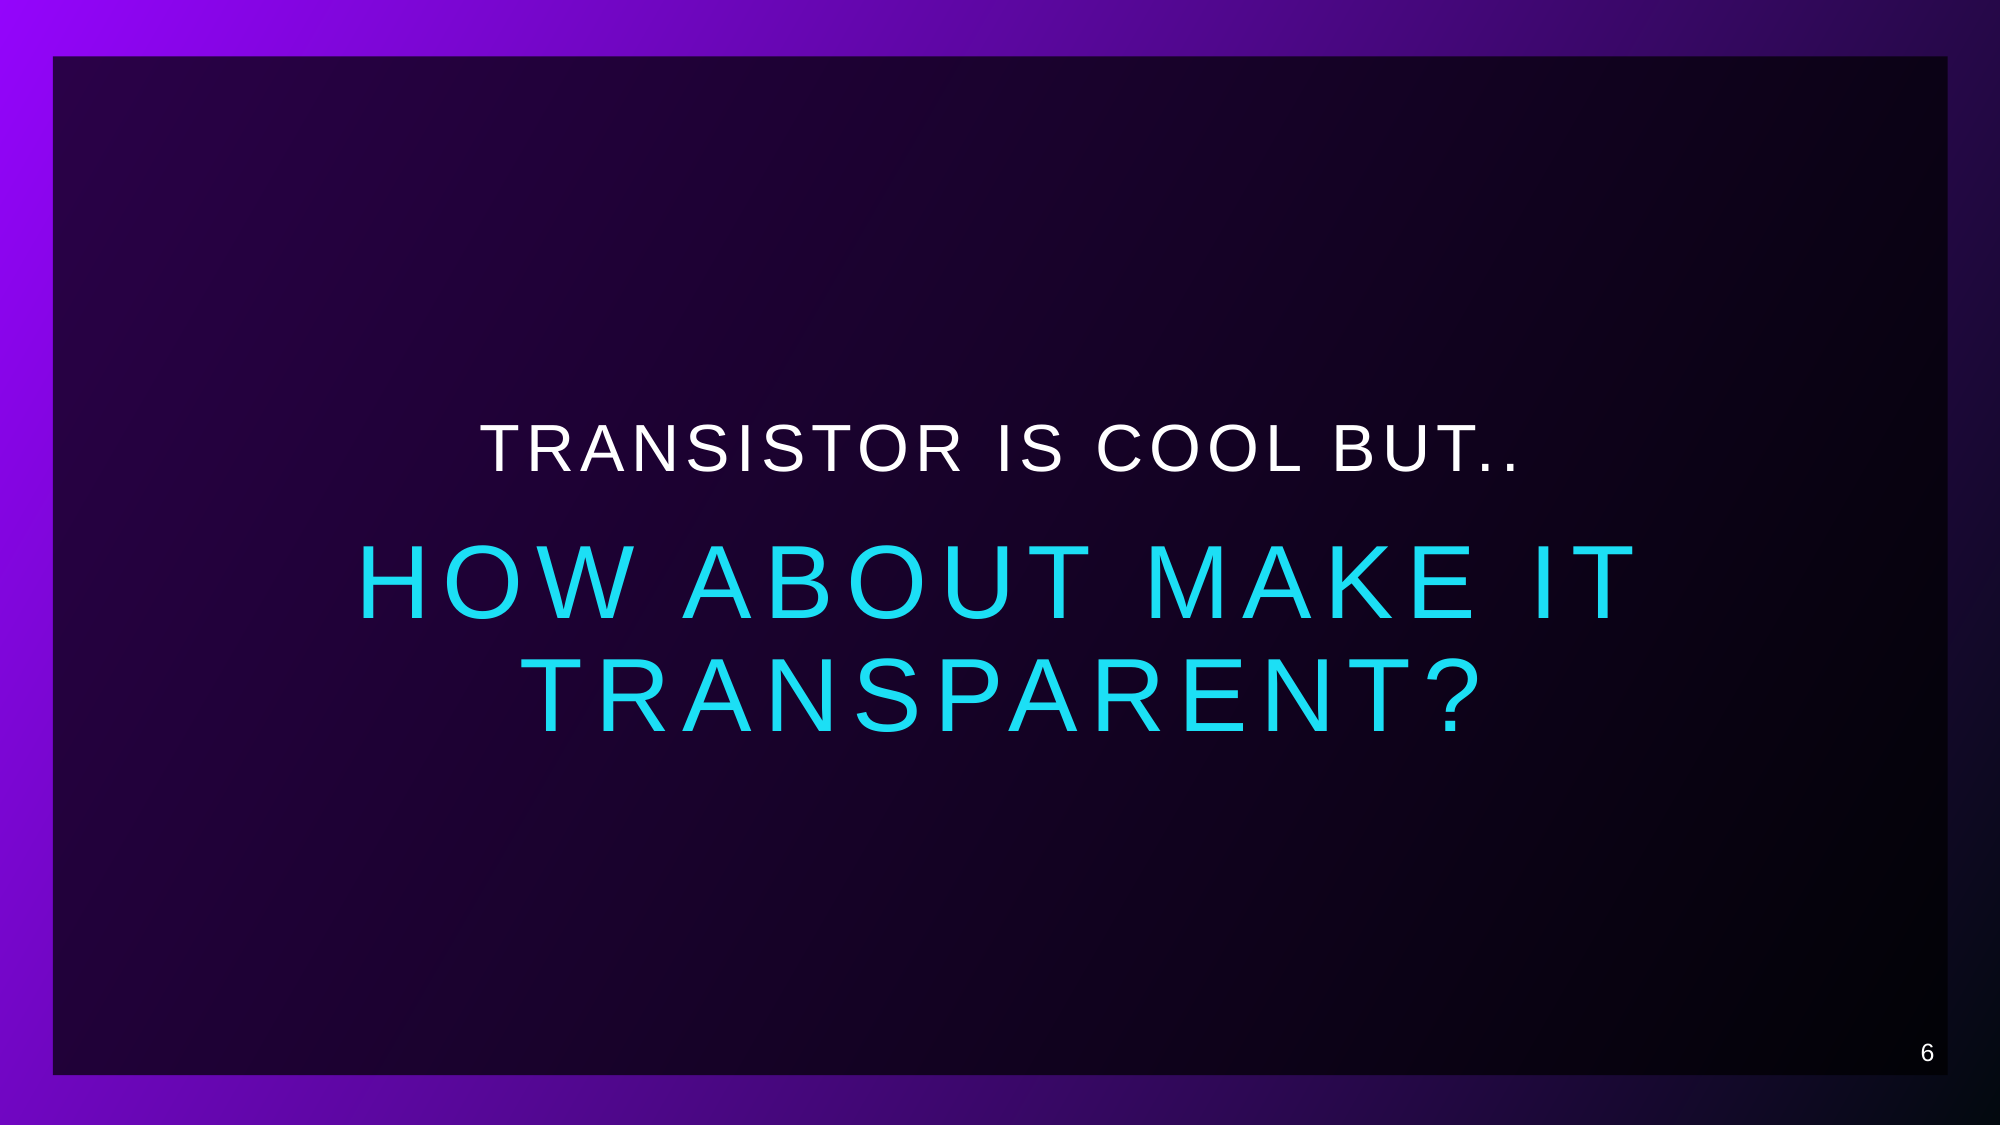

# Transistor is cool but..
How about make it transparent?
6